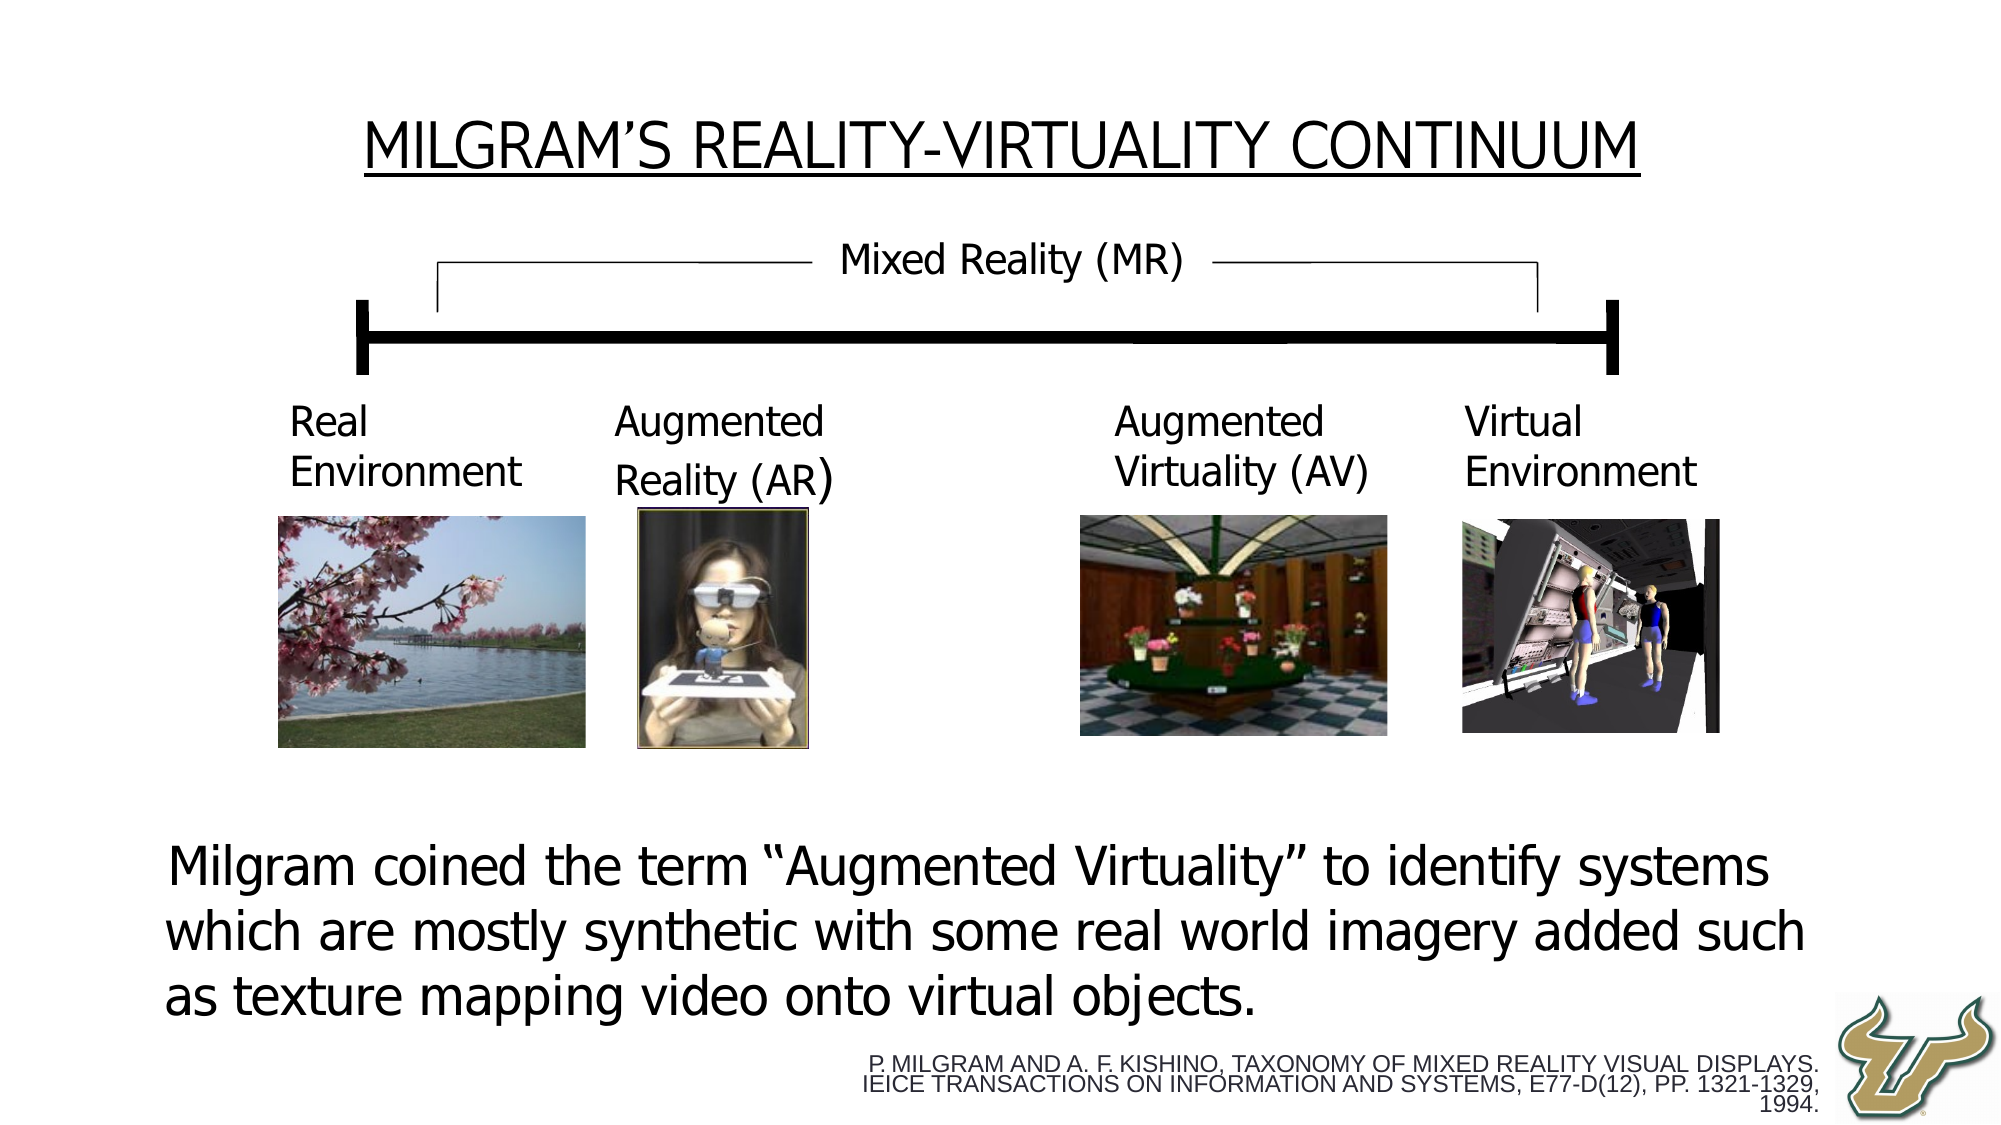

Milgram’s Reality-Virtuality Continuum

Milgram coined the term “Augmented Virtuality” to identify systems which are mostly synthetic with some real world imagery added such as texture mapping video onto virtual objects.
Mixed Reality (MR)

Real Environment
Augmented Reality (AR)
Augmented Virtuality (AV)
Virtual Environment

P. Milgram and A. F. Kishino, Taxonomy of Mixed Reality Visual Displays. IEICE Transactions on Information and Systems, E77-D(12), pp. 1321-1329, 1994.